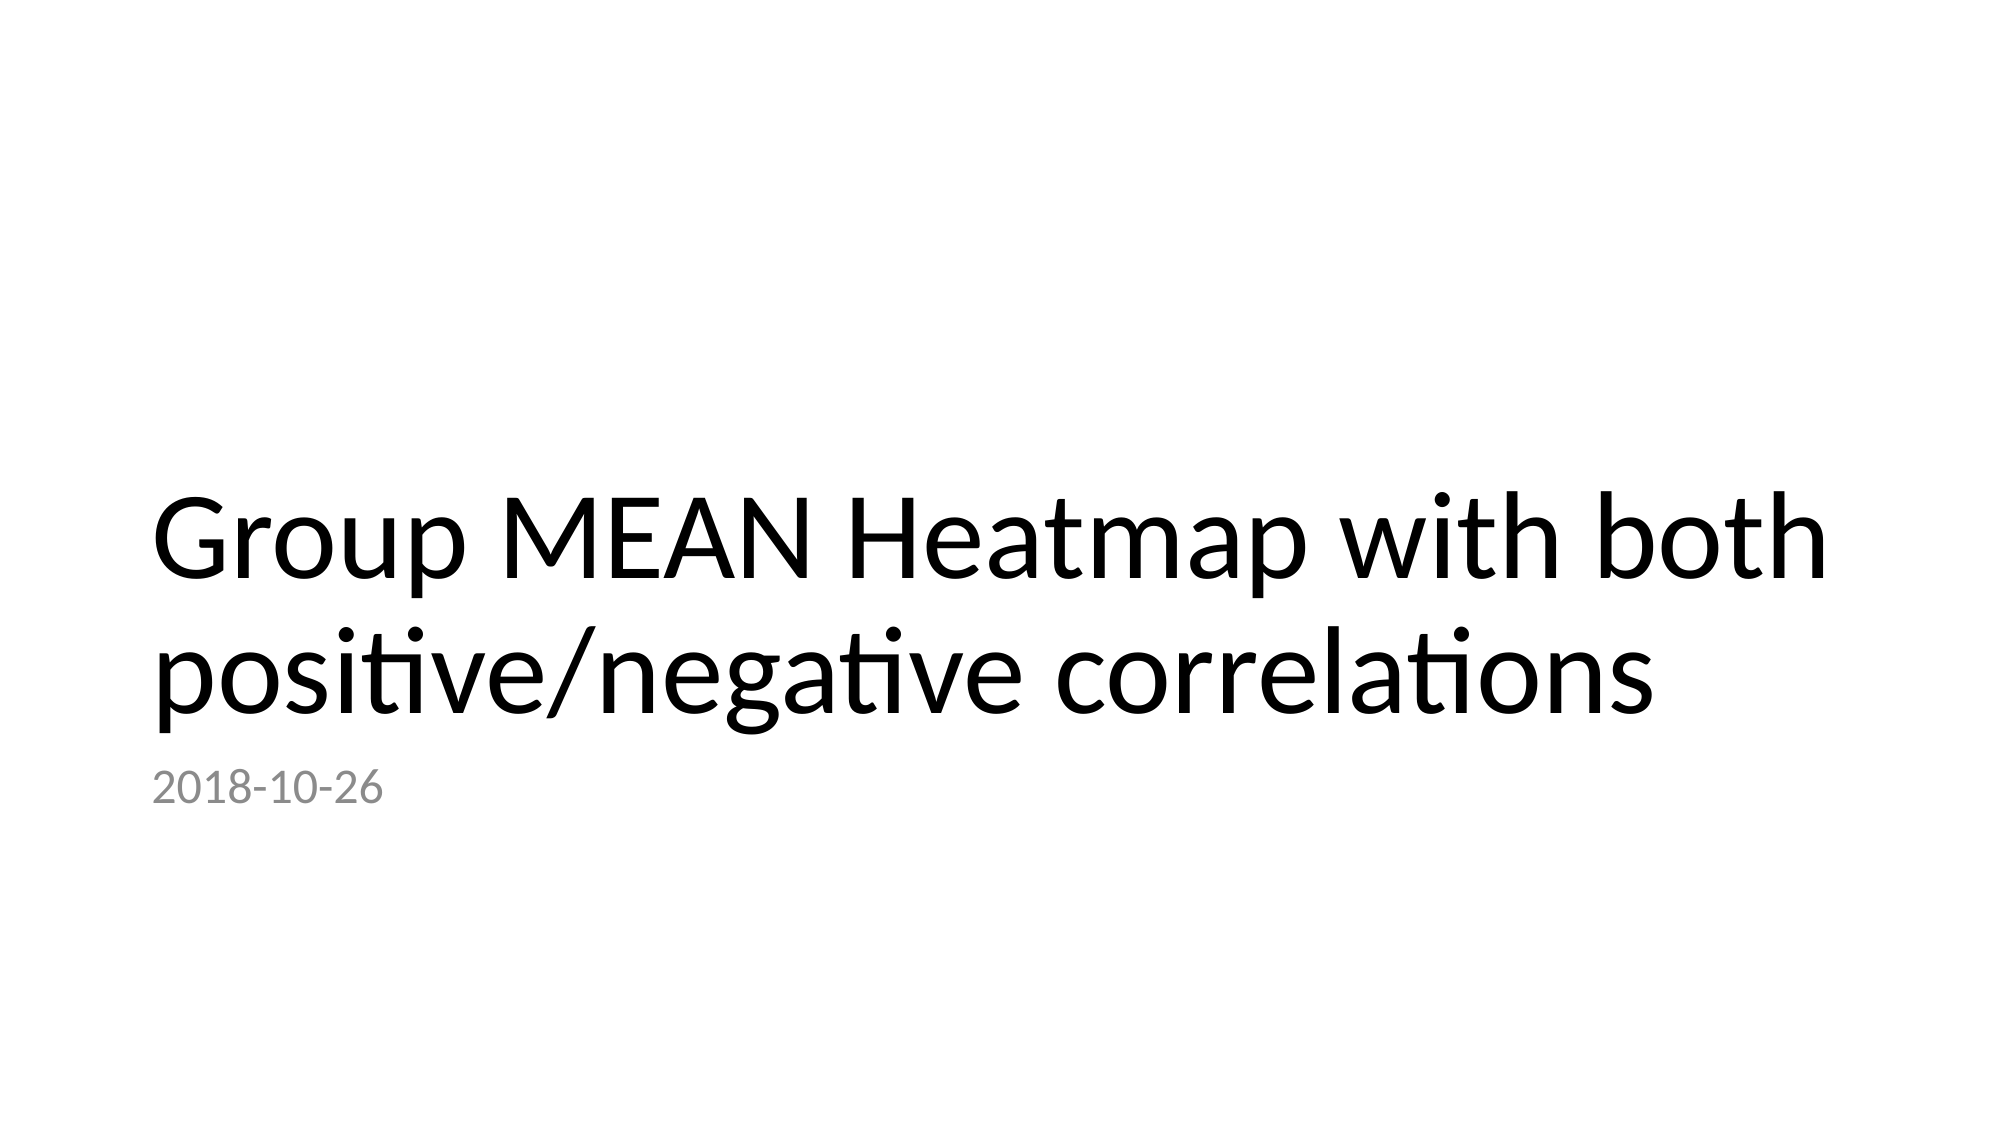

# Group MEAN Heatmap with both positive/negative correlations
2018-10-26